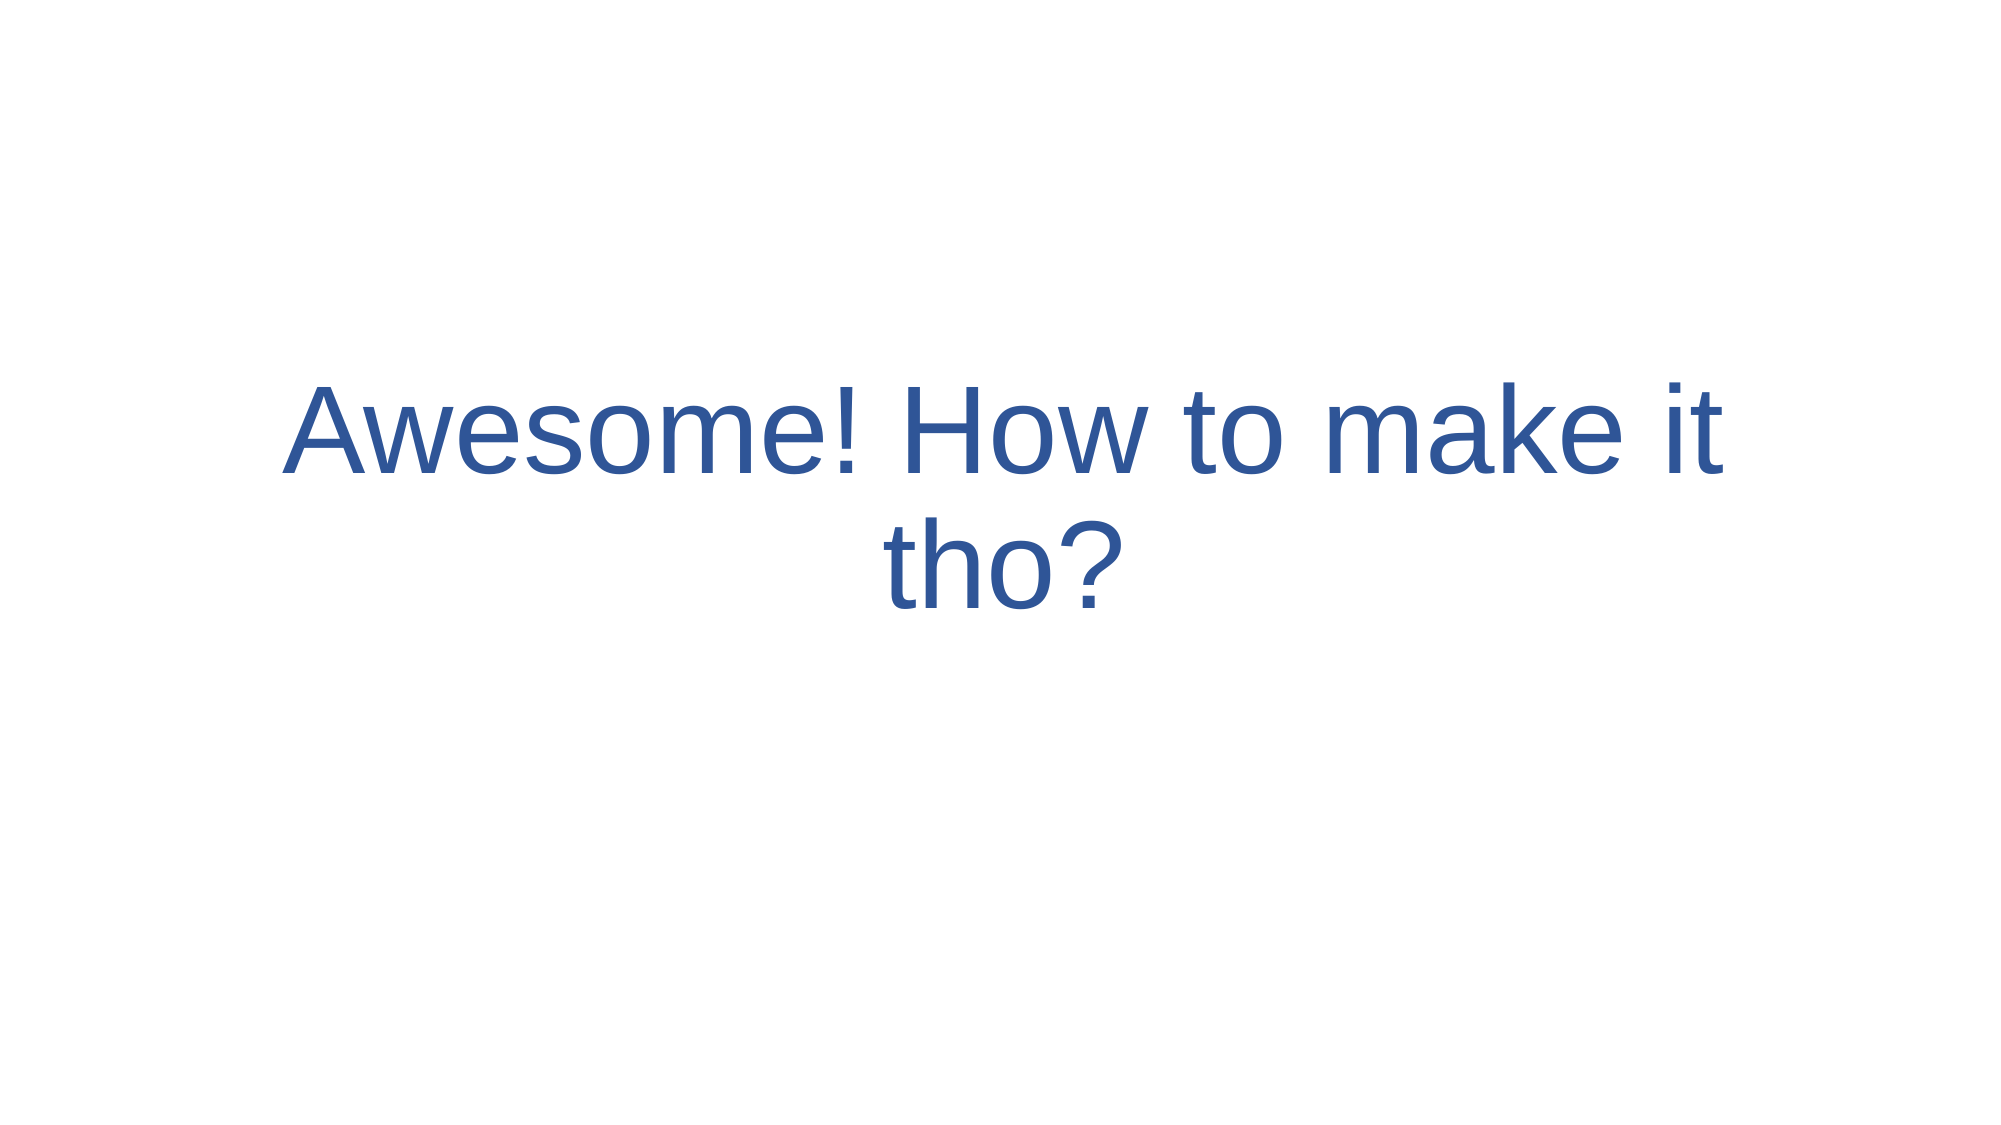

# Awesome! How to make it tho?